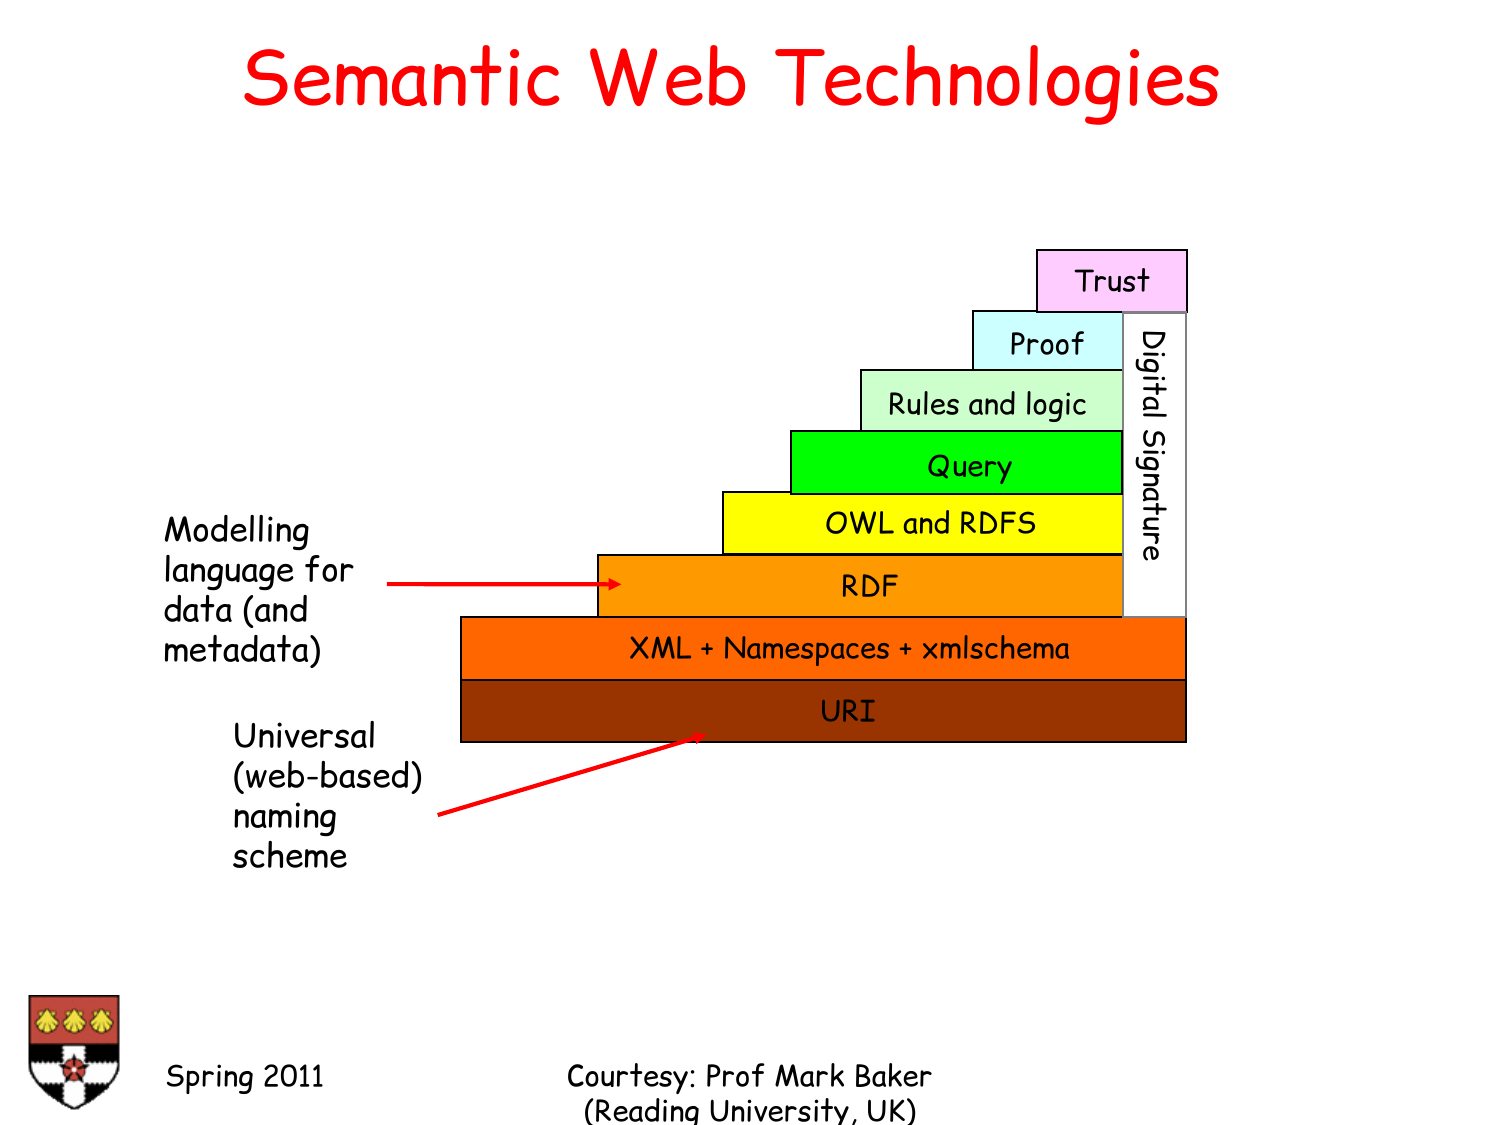

Semantic Web Technologies

Trust

Proof
Digital Signature

Rules and logic

Query

Modelling language for data (and metadata)

OWL and RDFS

RDF

XML + Namespaces + xmlschema

URI
Universal (web-based) naming scheme

Spring 2011
Courtesy: Prof Mark Baker (Reading University, UK)